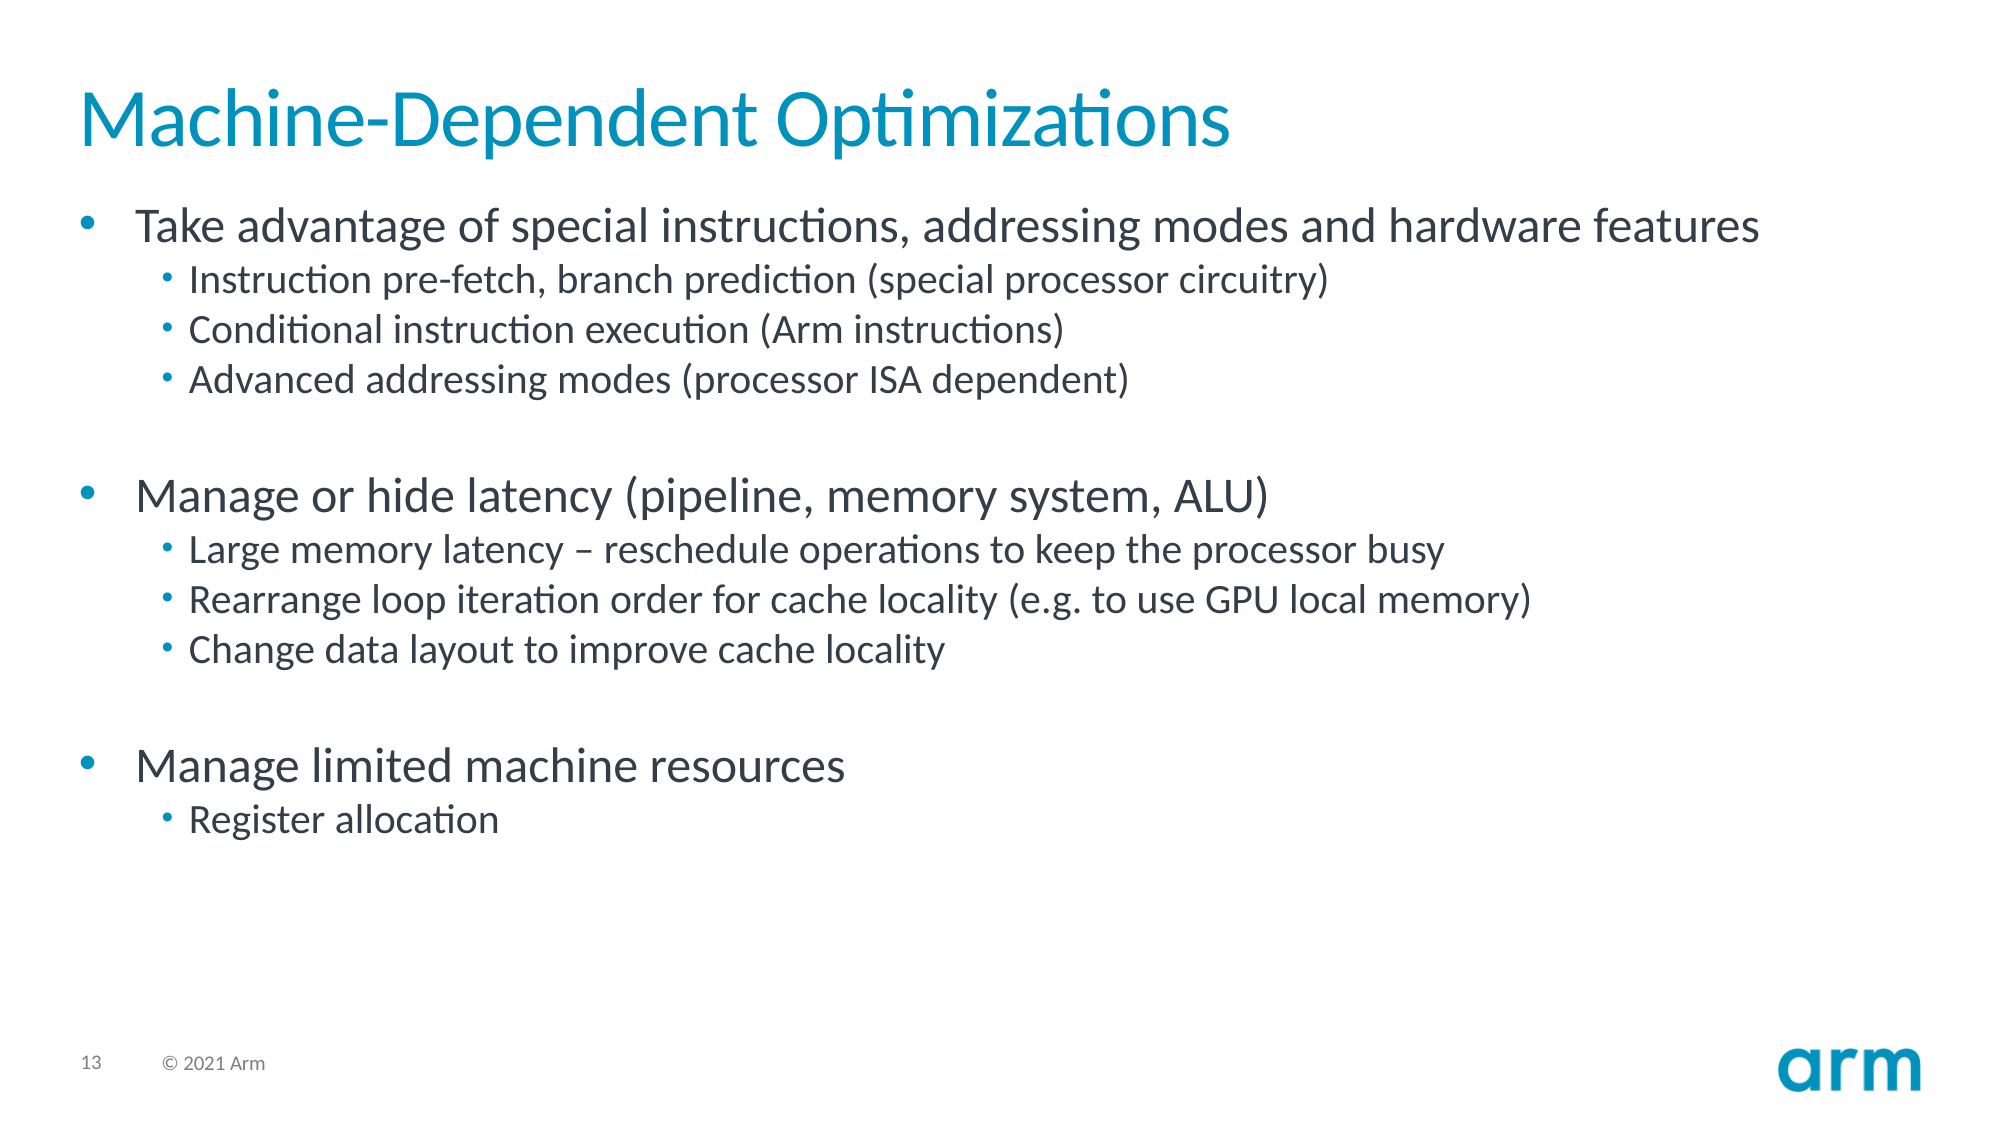

# Machine-Dependent Optimizations
Take advantage of special instructions, addressing modes and hardware features
Instruction pre-fetch, branch prediction (special processor circuitry)
Conditional instruction execution (Arm instructions)
Advanced addressing modes (processor ISA dependent)

Manage or hide latency (pipeline, memory system, ALU)
Large memory latency – reschedule operations to keep the processor busy
Rearrange loop iteration order for cache locality (e.g. to use GPU local memory)
Change data layout to improve cache locality

Manage limited machine resources
Register allocation